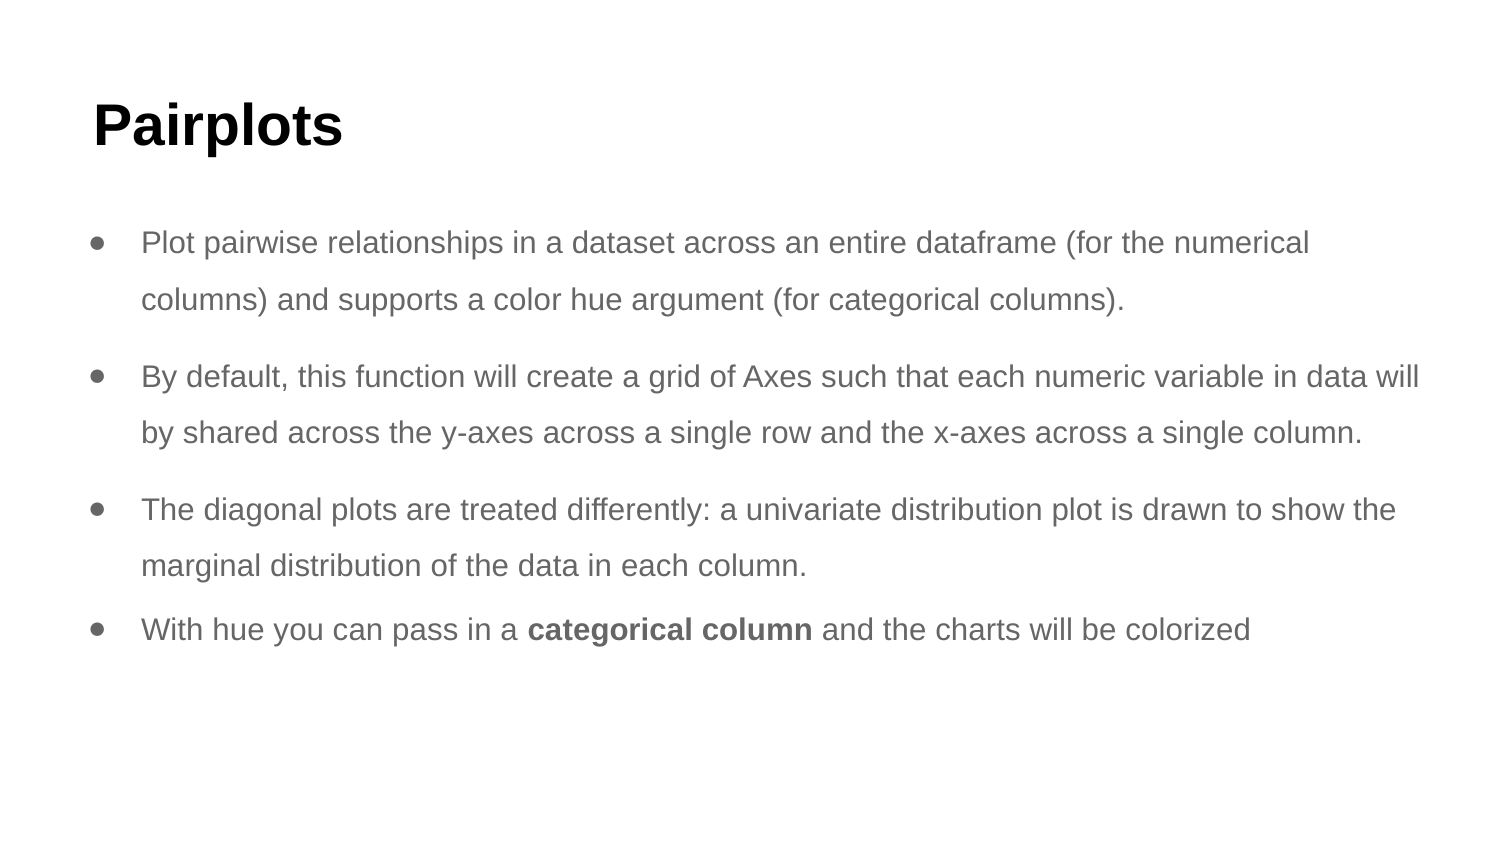

# Pairplots
Plot pairwise relationships in a dataset across an entire dataframe (for the numerical columns) and supports a color hue argument (for categorical columns).
By default, this function will create a grid of Axes such that each numeric variable in data will by shared across the y-axes across a single row and the x-axes across a single column.
The diagonal plots are treated differently: a univariate distribution plot is drawn to show the marginal distribution of the data in each column.
With hue you can pass in a categorical column and the charts will be colorized